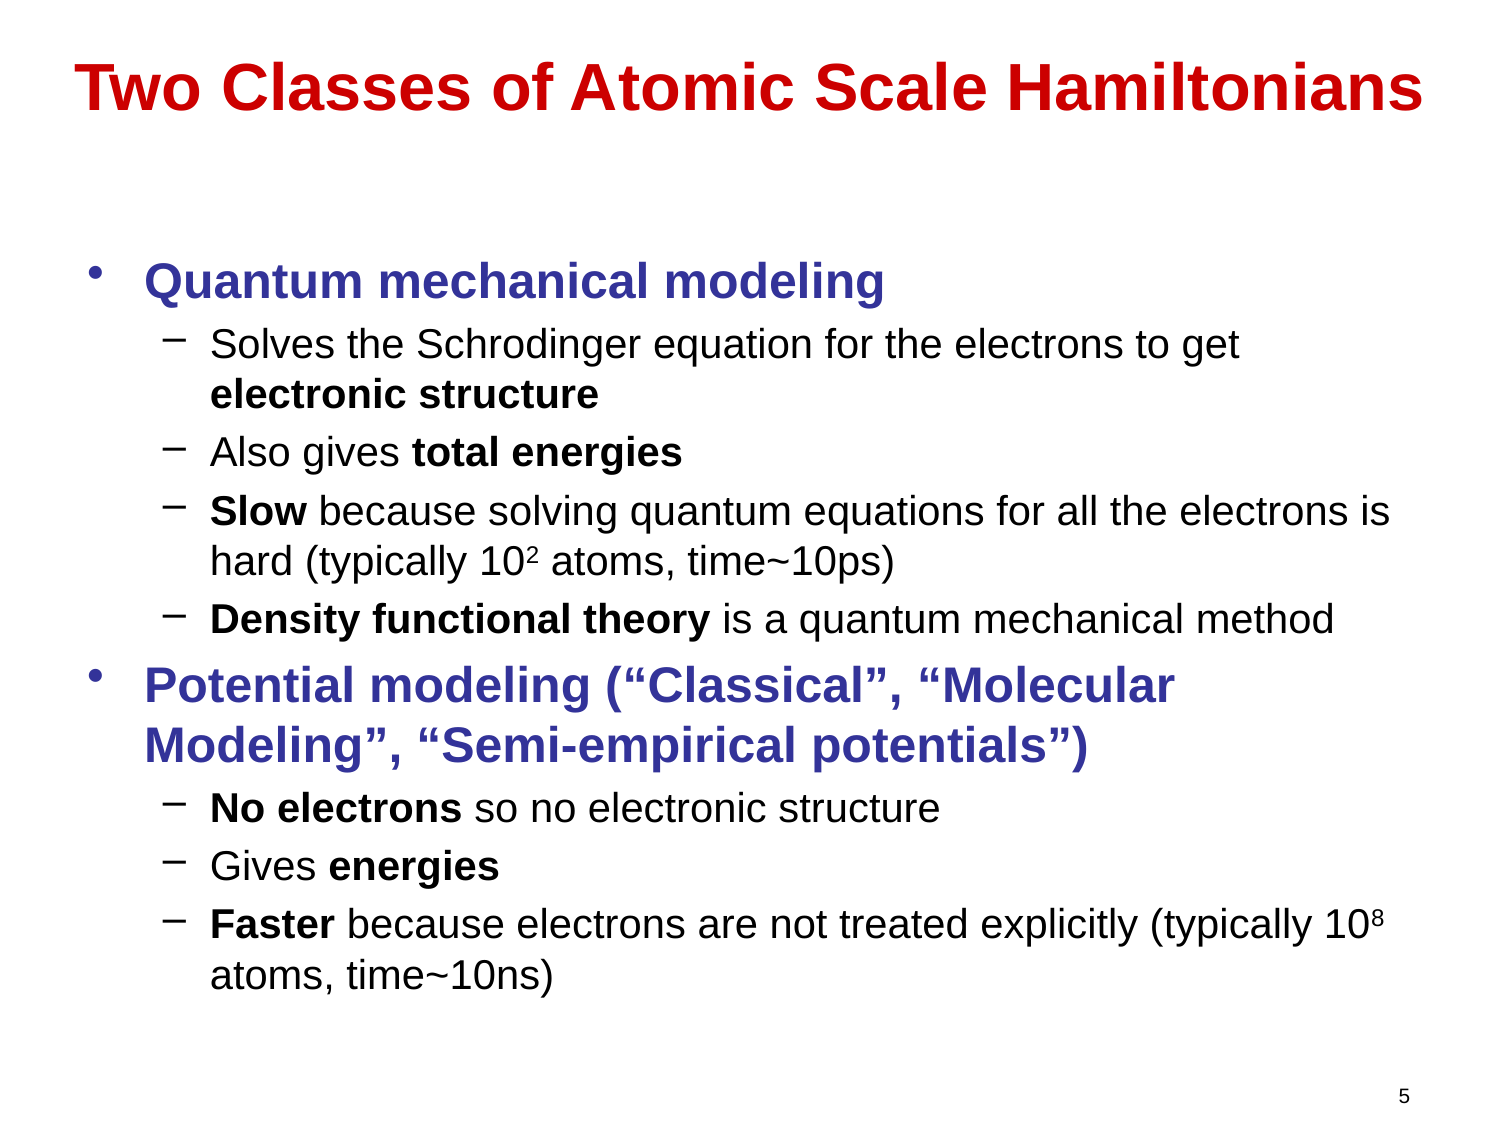

# Two Classes of Atomic Scale Hamiltonians
Quantum mechanical modeling
Solves the Schrodinger equation for the electrons to get electronic structure
Also gives total energies
Slow because solving quantum equations for all the electrons is hard (typically 102 atoms, time~10ps)
Density functional theory is a quantum mechanical method
Potential modeling (“Classical”, “Molecular Modeling”, “Semi-empirical potentials”)
No electrons so no electronic structure
Gives energies
Faster because electrons are not treated explicitly (typically 108 atoms, time~10ns)

5